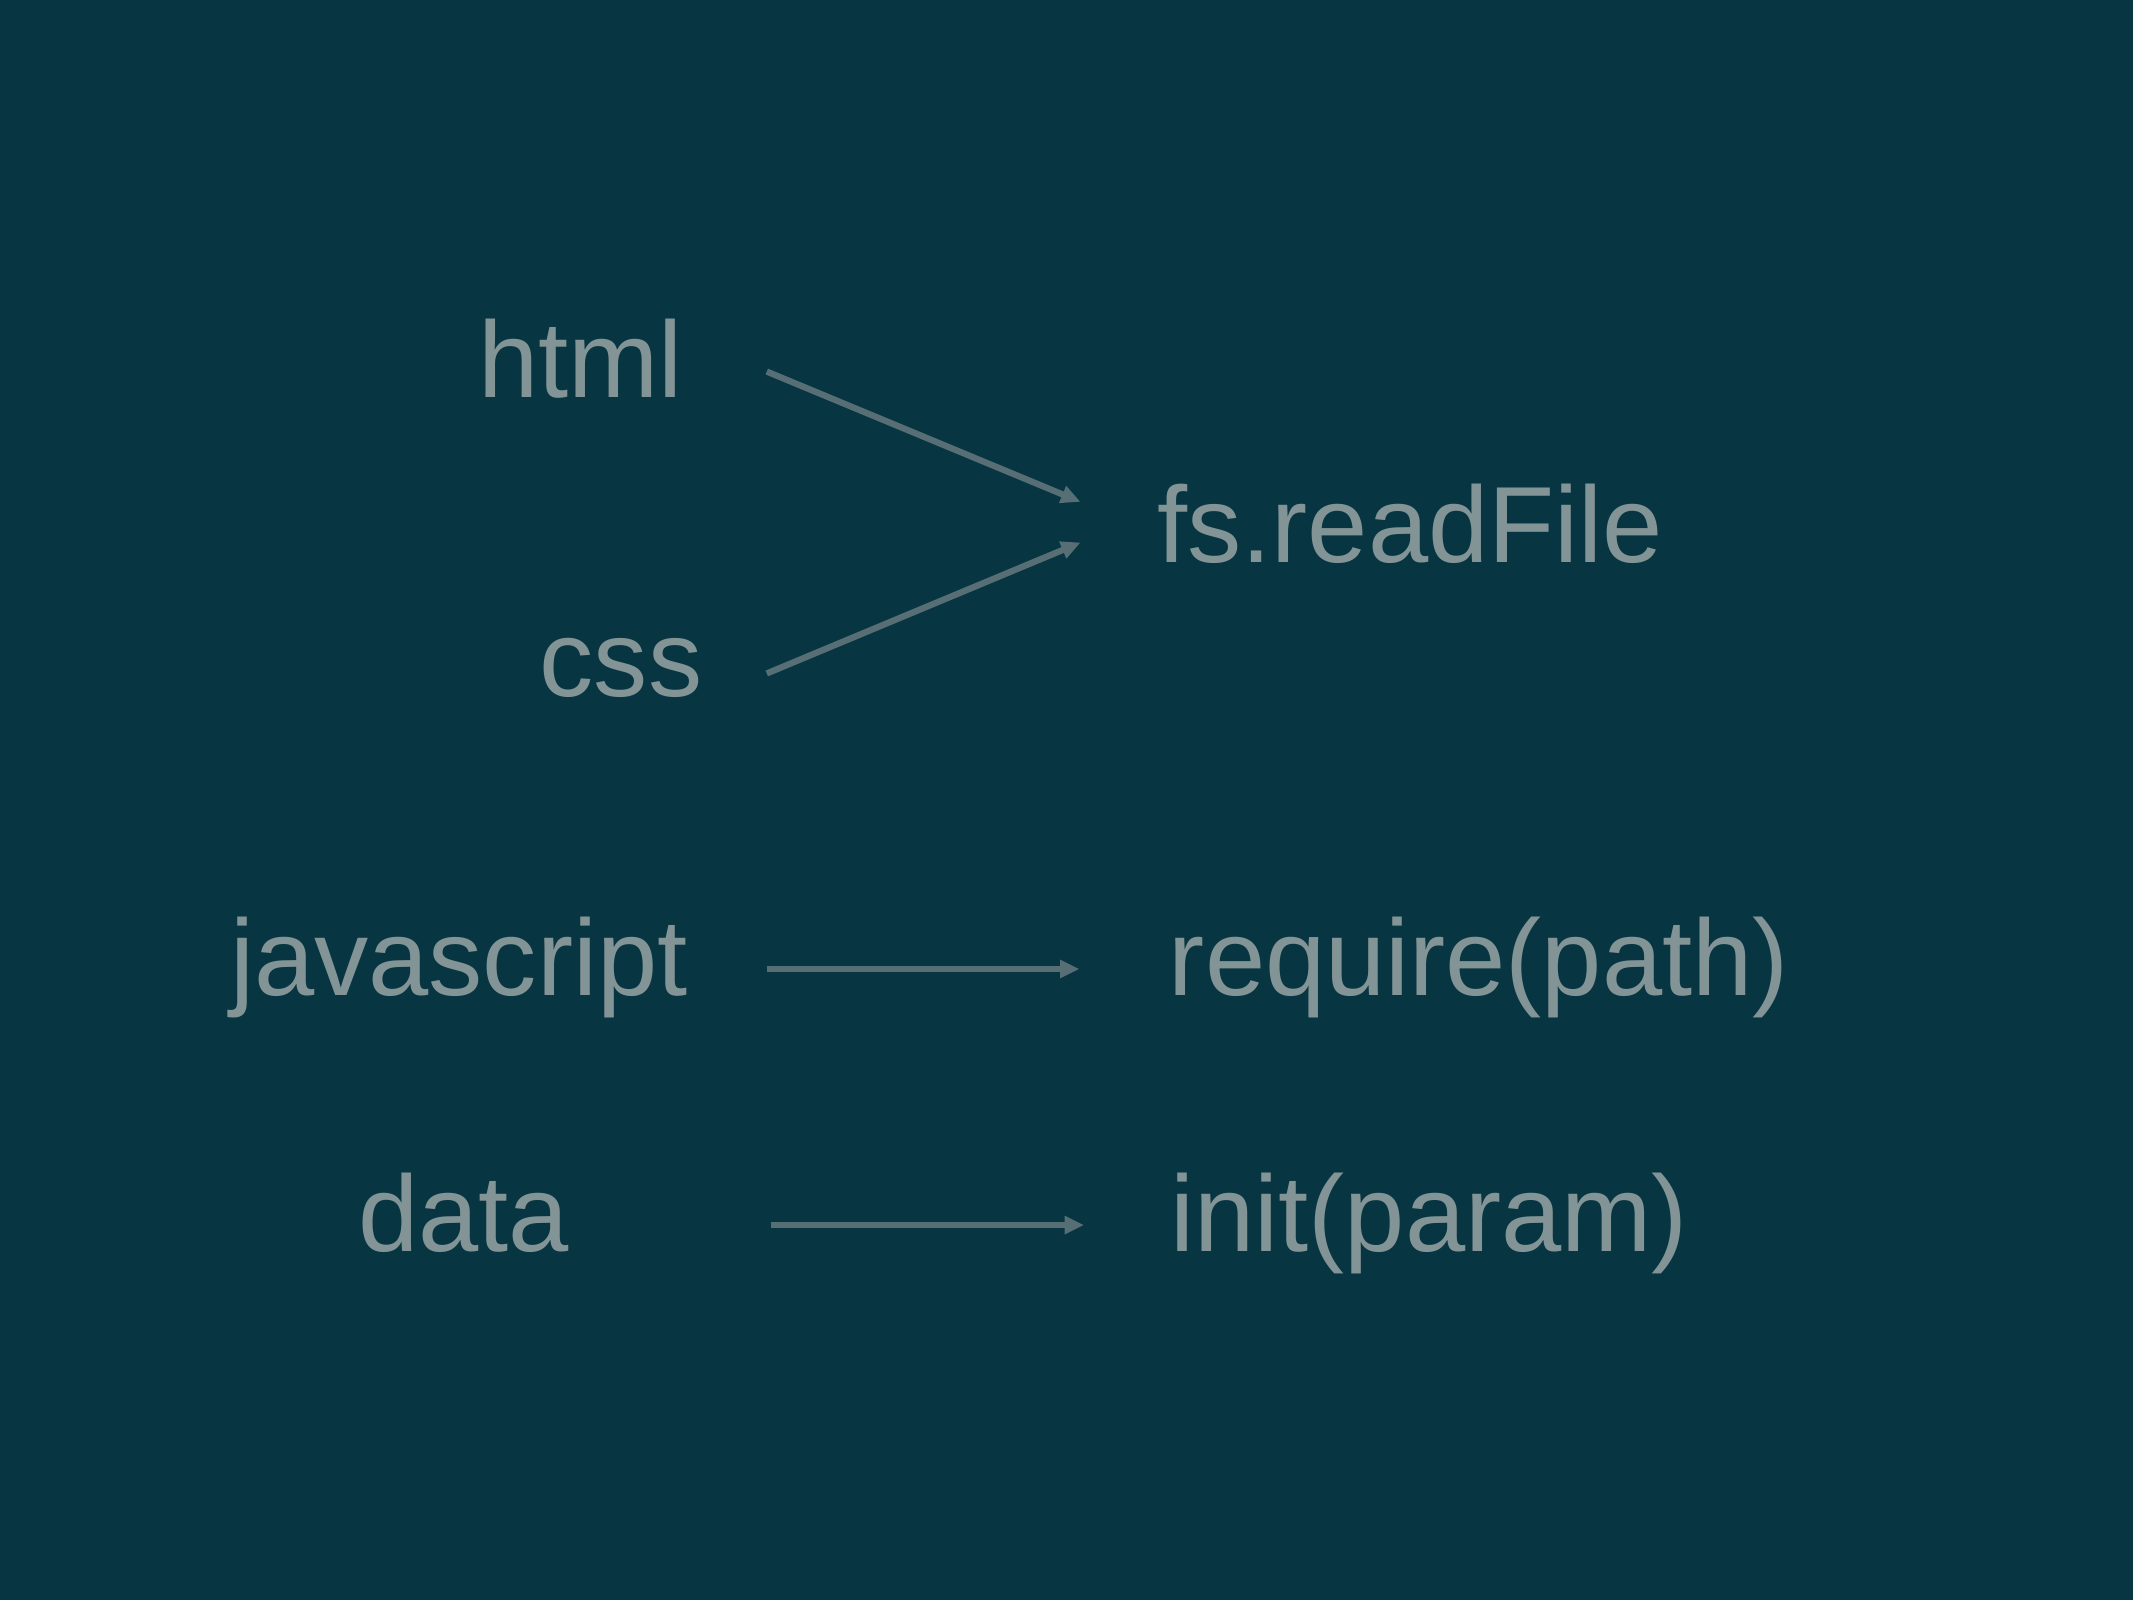

html

fs.readFile

css
javascript
require(path)

data
init(param)